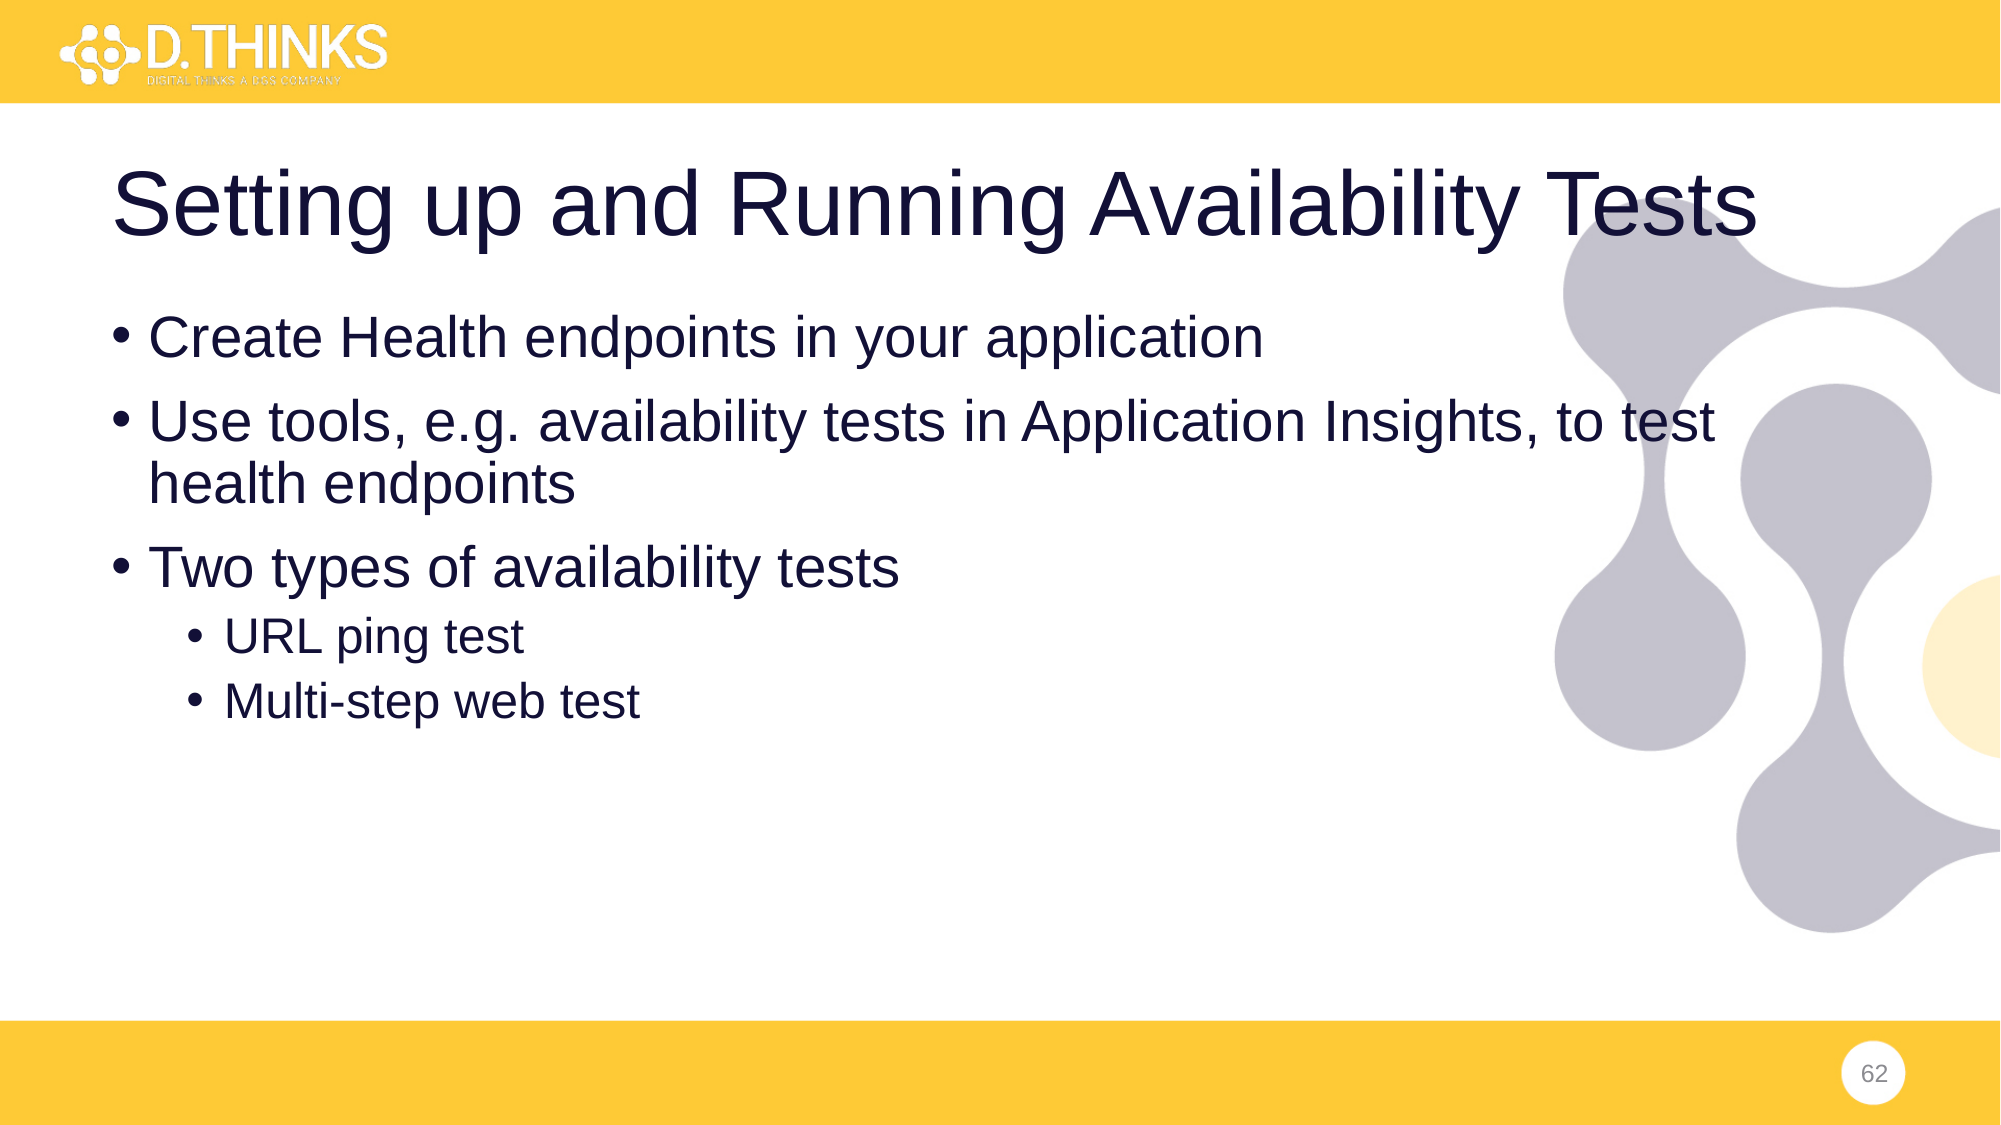

# Setting up and Running Availability Tests
Create Health endpoints in your application
Use tools, e.g. availability tests in Application Insights, to test health endpoints
Two types of availability tests
URL ping test
Multi-step web test

62